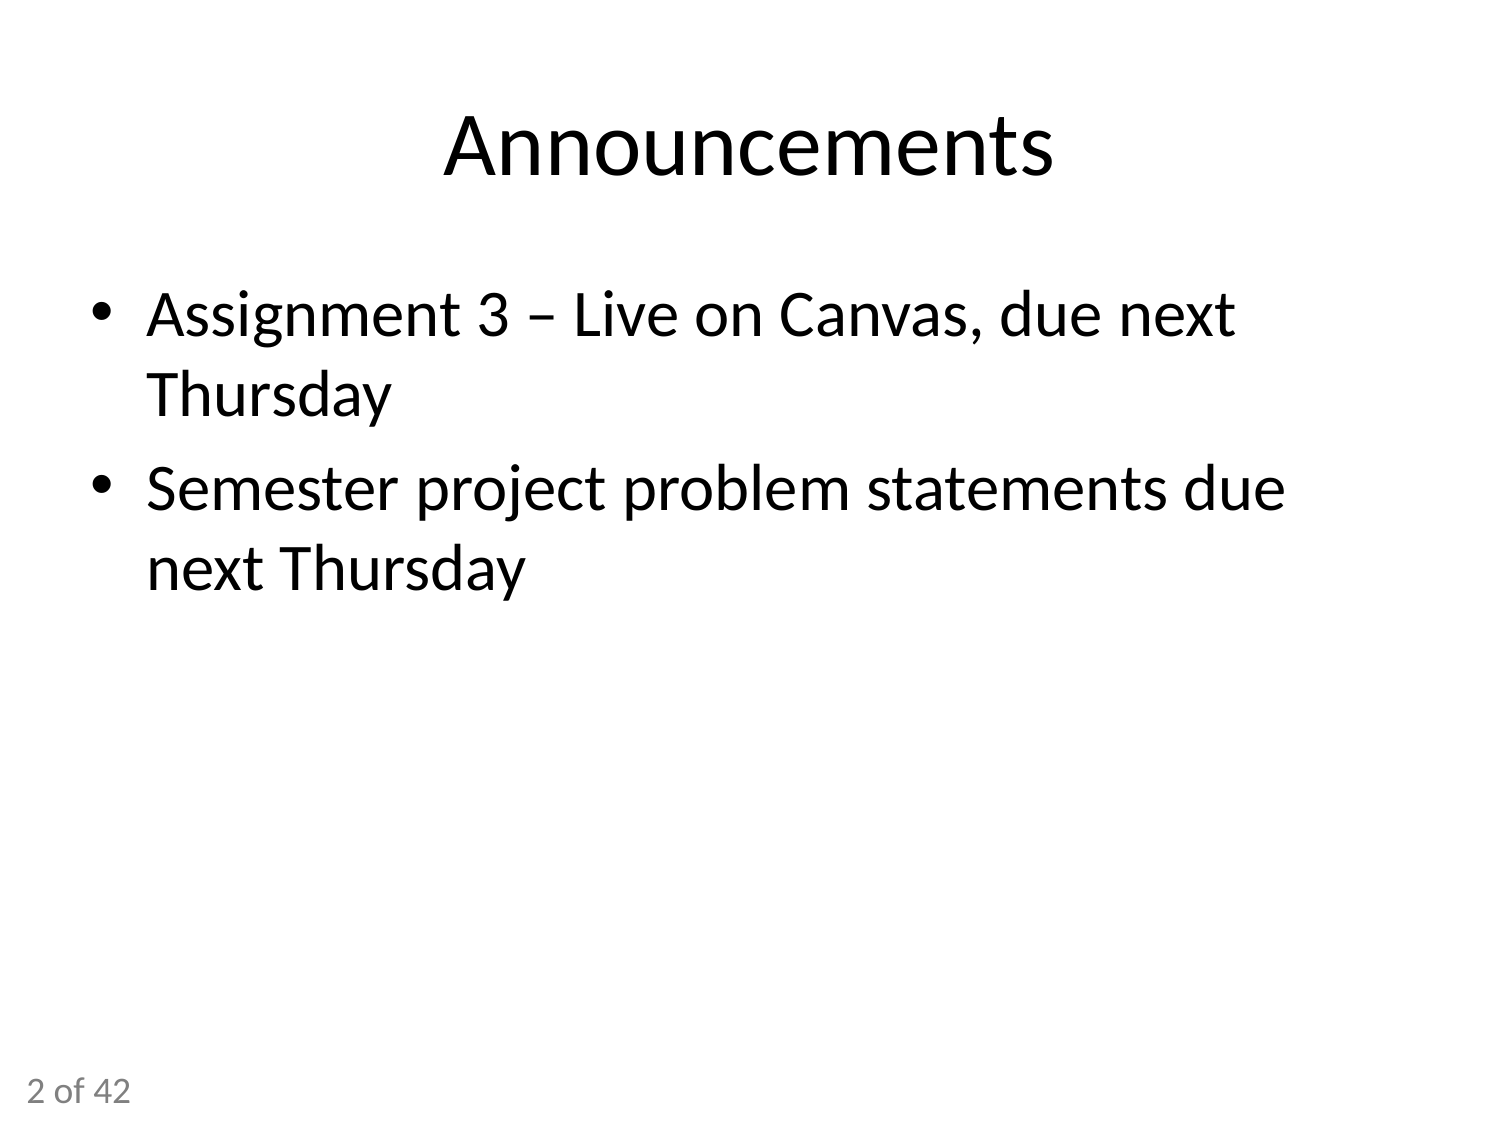

# Announcements
Assignment 3 – Live on Canvas, due next Thursday
Semester project problem statements due next Thursday